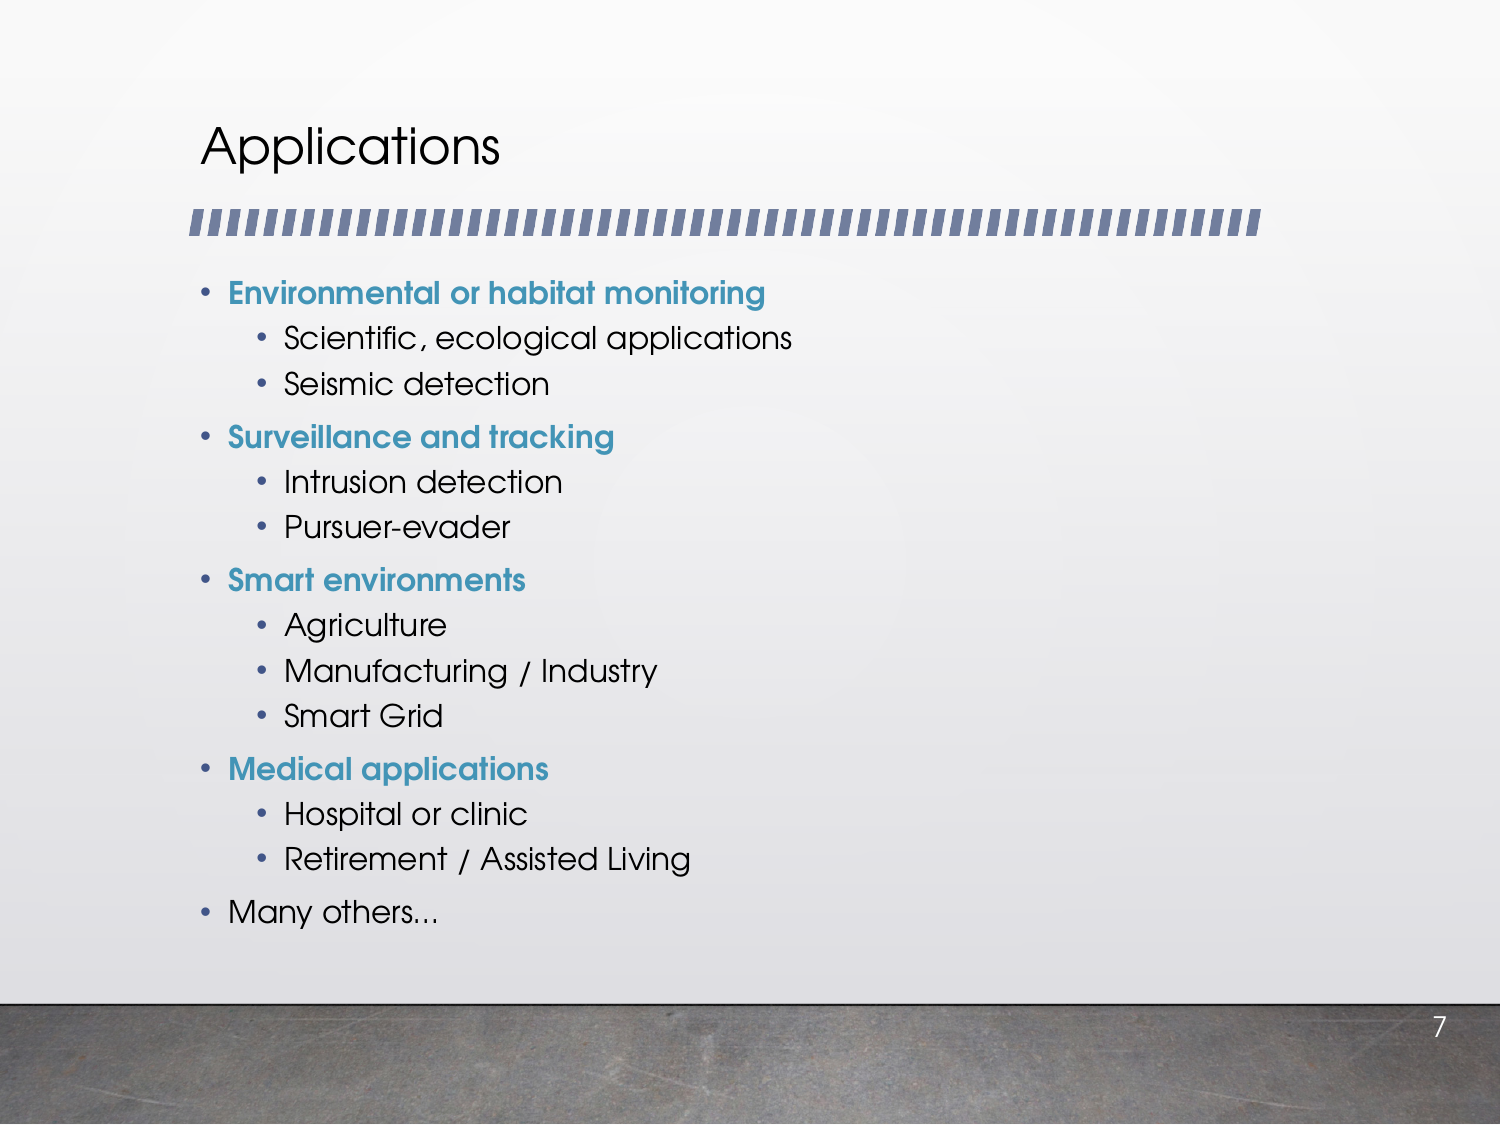

# Applications
Environmental or habitat monitoring
Scientific, ecological applications
Seismic detection
Surveillance and tracking
Intrusion detection
Pursuer-evader
Smart environments
Agriculture
Manufacturing / Industry
Smart Grid
Medical applications
Hospital or clinic
Retirement / Assisted Living
Many others…